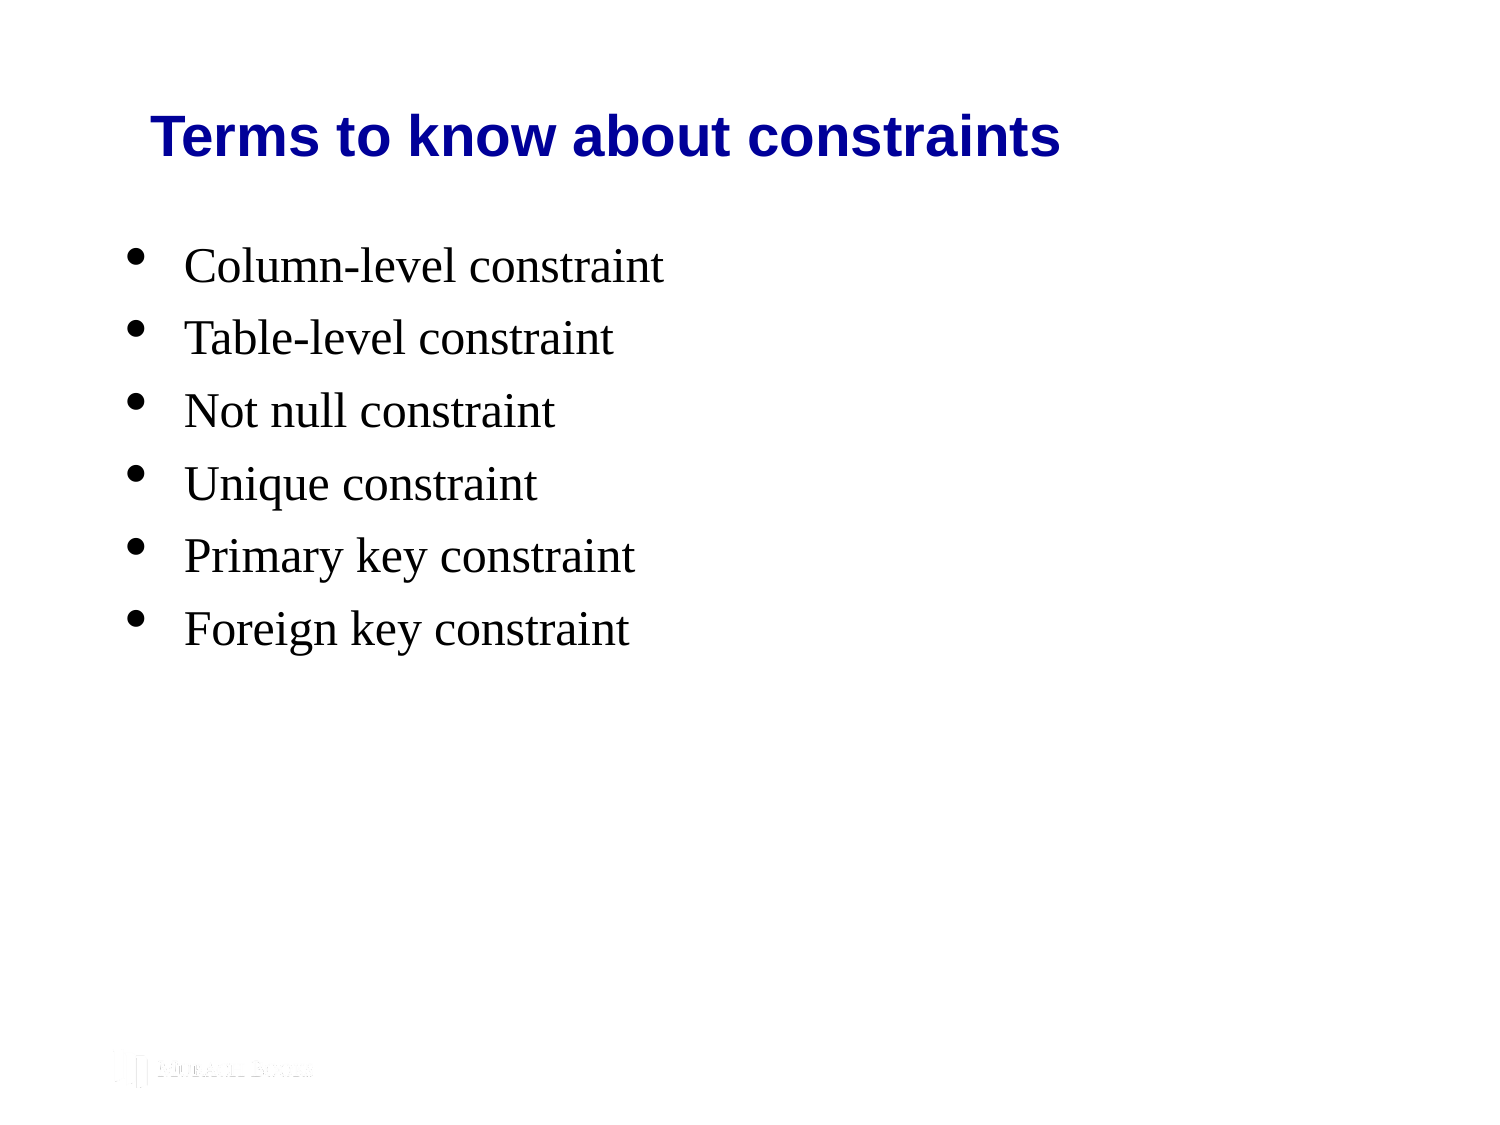

# Terms to know about constraints
Column-level constraint
Table-level constraint
Not null constraint
Unique constraint
Primary key constraint
Foreign key constraint

© 2019, Mike Murach & Associates, Inc.
Murach’s MySQL 3rd Edition

C11, Slide 78